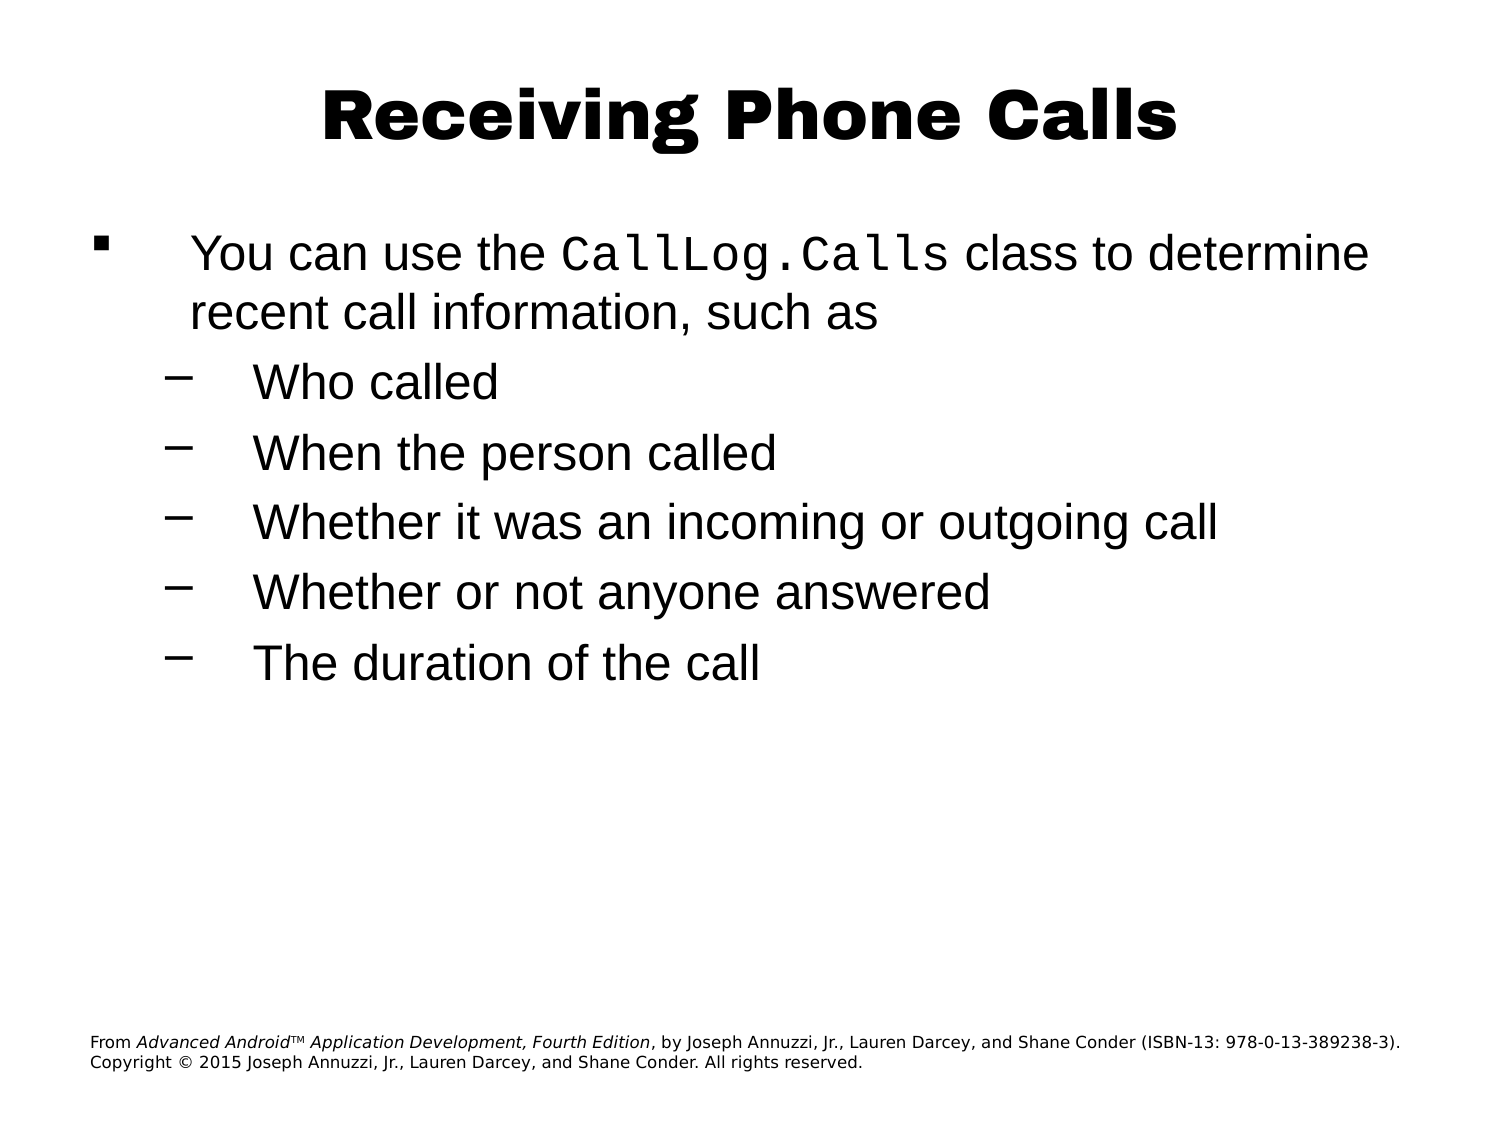

# Receiving Phone Calls
You can use the CallLog.Calls class to determine recent call information, such as
Who called
When the person called
Whether it was an incoming or outgoing call
Whether or not anyone answered
The duration of the call
From Advanced AndroidTM Application Development, Fourth Edition, by Joseph Annuzzi, Jr., Lauren Darcey, and Shane Conder (ISBN-13: 978-0-13-389238-3). Copyright © 2015 Joseph Annuzzi, Jr., Lauren Darcey, and Shane Conder. All rights reserved.